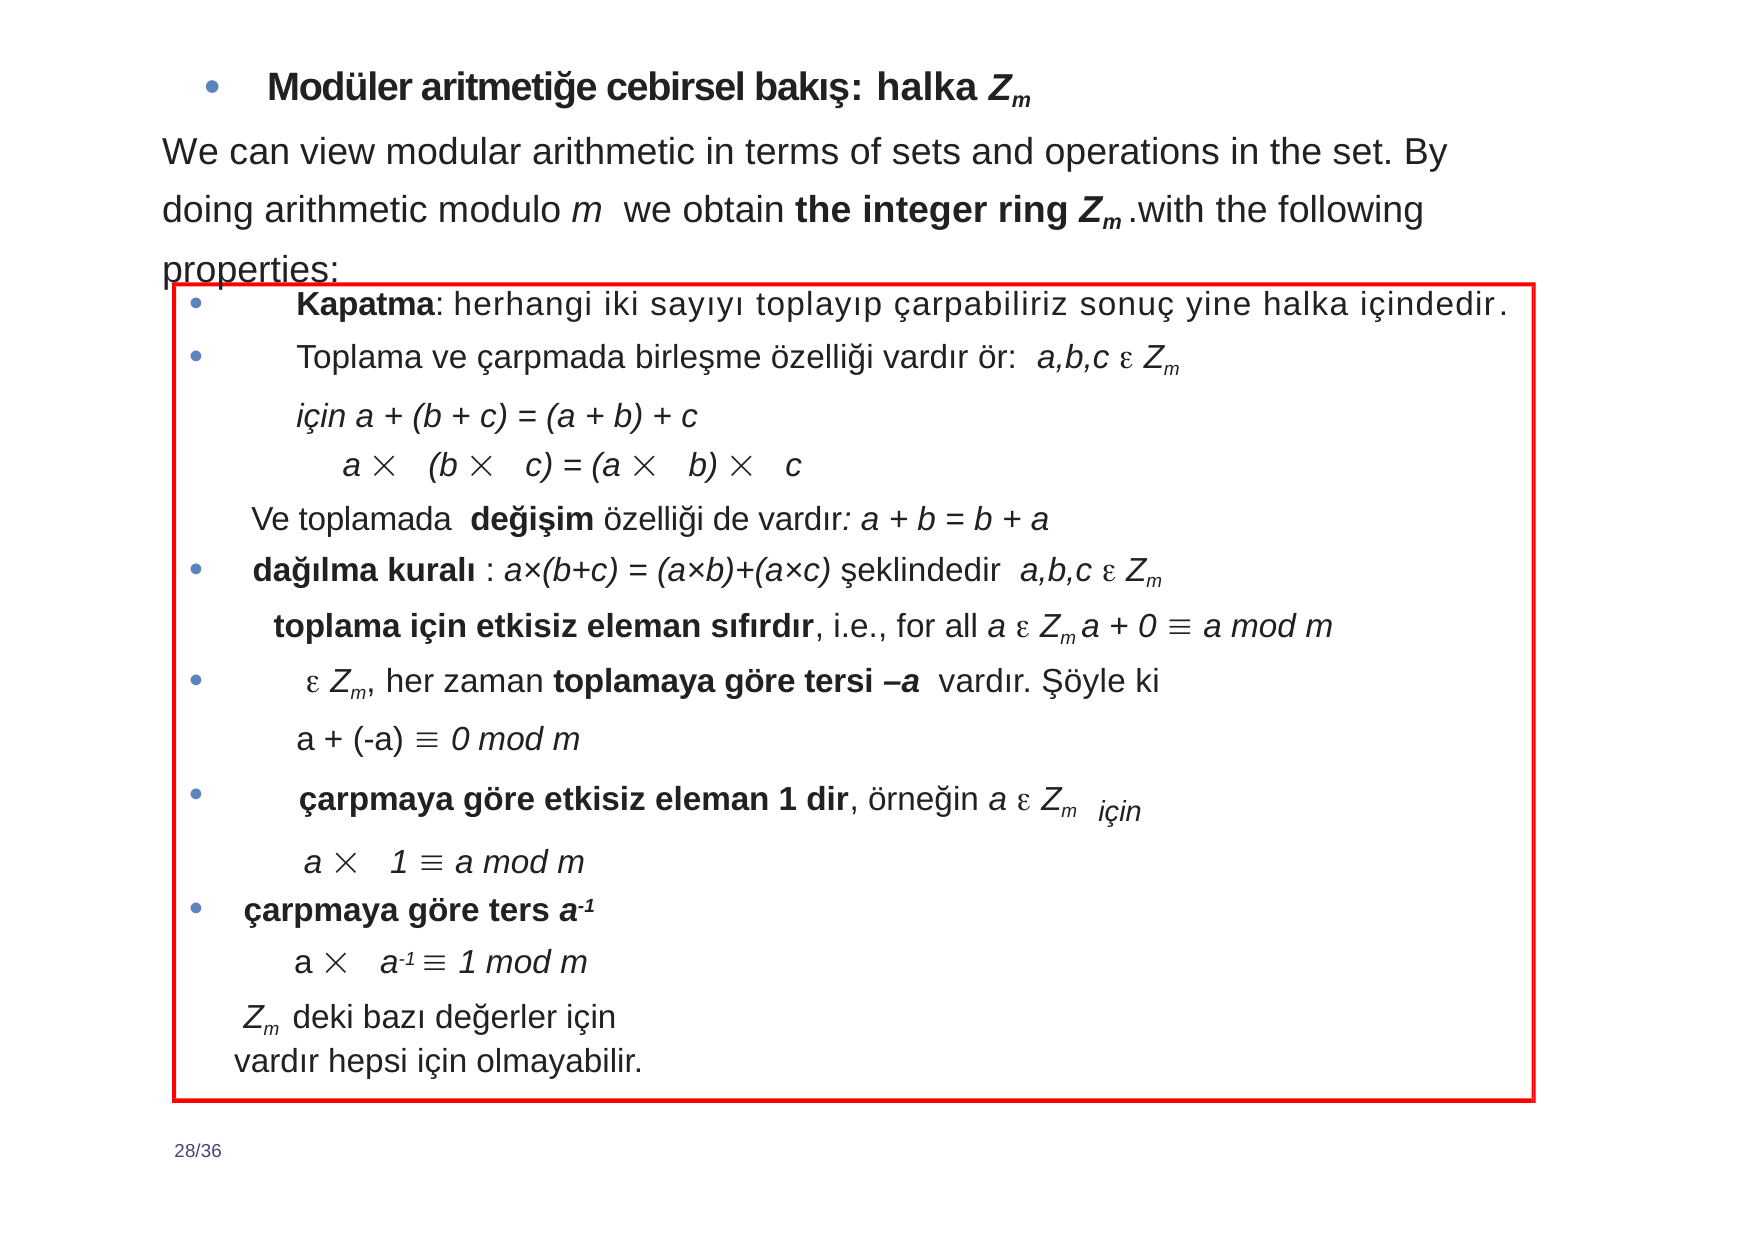

Modüler aritmetiğe cebirsel bakış: halka Zm
We can view modular arithmetic in terms of sets and operations in the set. By doing arithmetic modulo m  we obtain the integer ring Zm .with the following properties:
Kapatma: herhangi iki sayıyı toplayıp çarpabiliriz sonuç yine halka içindedir.
Toplama ve çarpmada birleşme özelliği vardır ör:  a,b,c ε Zm için a + (b + c) = (a + b) + c
     a × (b × c) = (a × b) × c

Ve toplamada  değişim özelliği de vardır: a + b = b + a
  dağılma kuralı : a×(b+c) = (a×b)+(a×c) şeklindedir  a,b,c ε Zm
         toplama için etkisiz eleman sıfırdır, i.e., for all a ε Zm a + 0 ≡ a mod m
 ε Zm, her zaman toplamaya göre tersi –a  vardır. Şöyle ki               a + (-a) ≡ 0 mod m
       çarpmaya göre etkisiz eleman 1 dir, örneğin a ε Zm    için

a × 1 ≡ a mod m
 çarpmaya göre ters a-1

a × a-1 ≡ 1 mod m

 Zm  deki bazı değerler için vardır hepsi için olmayabilir.

28/36